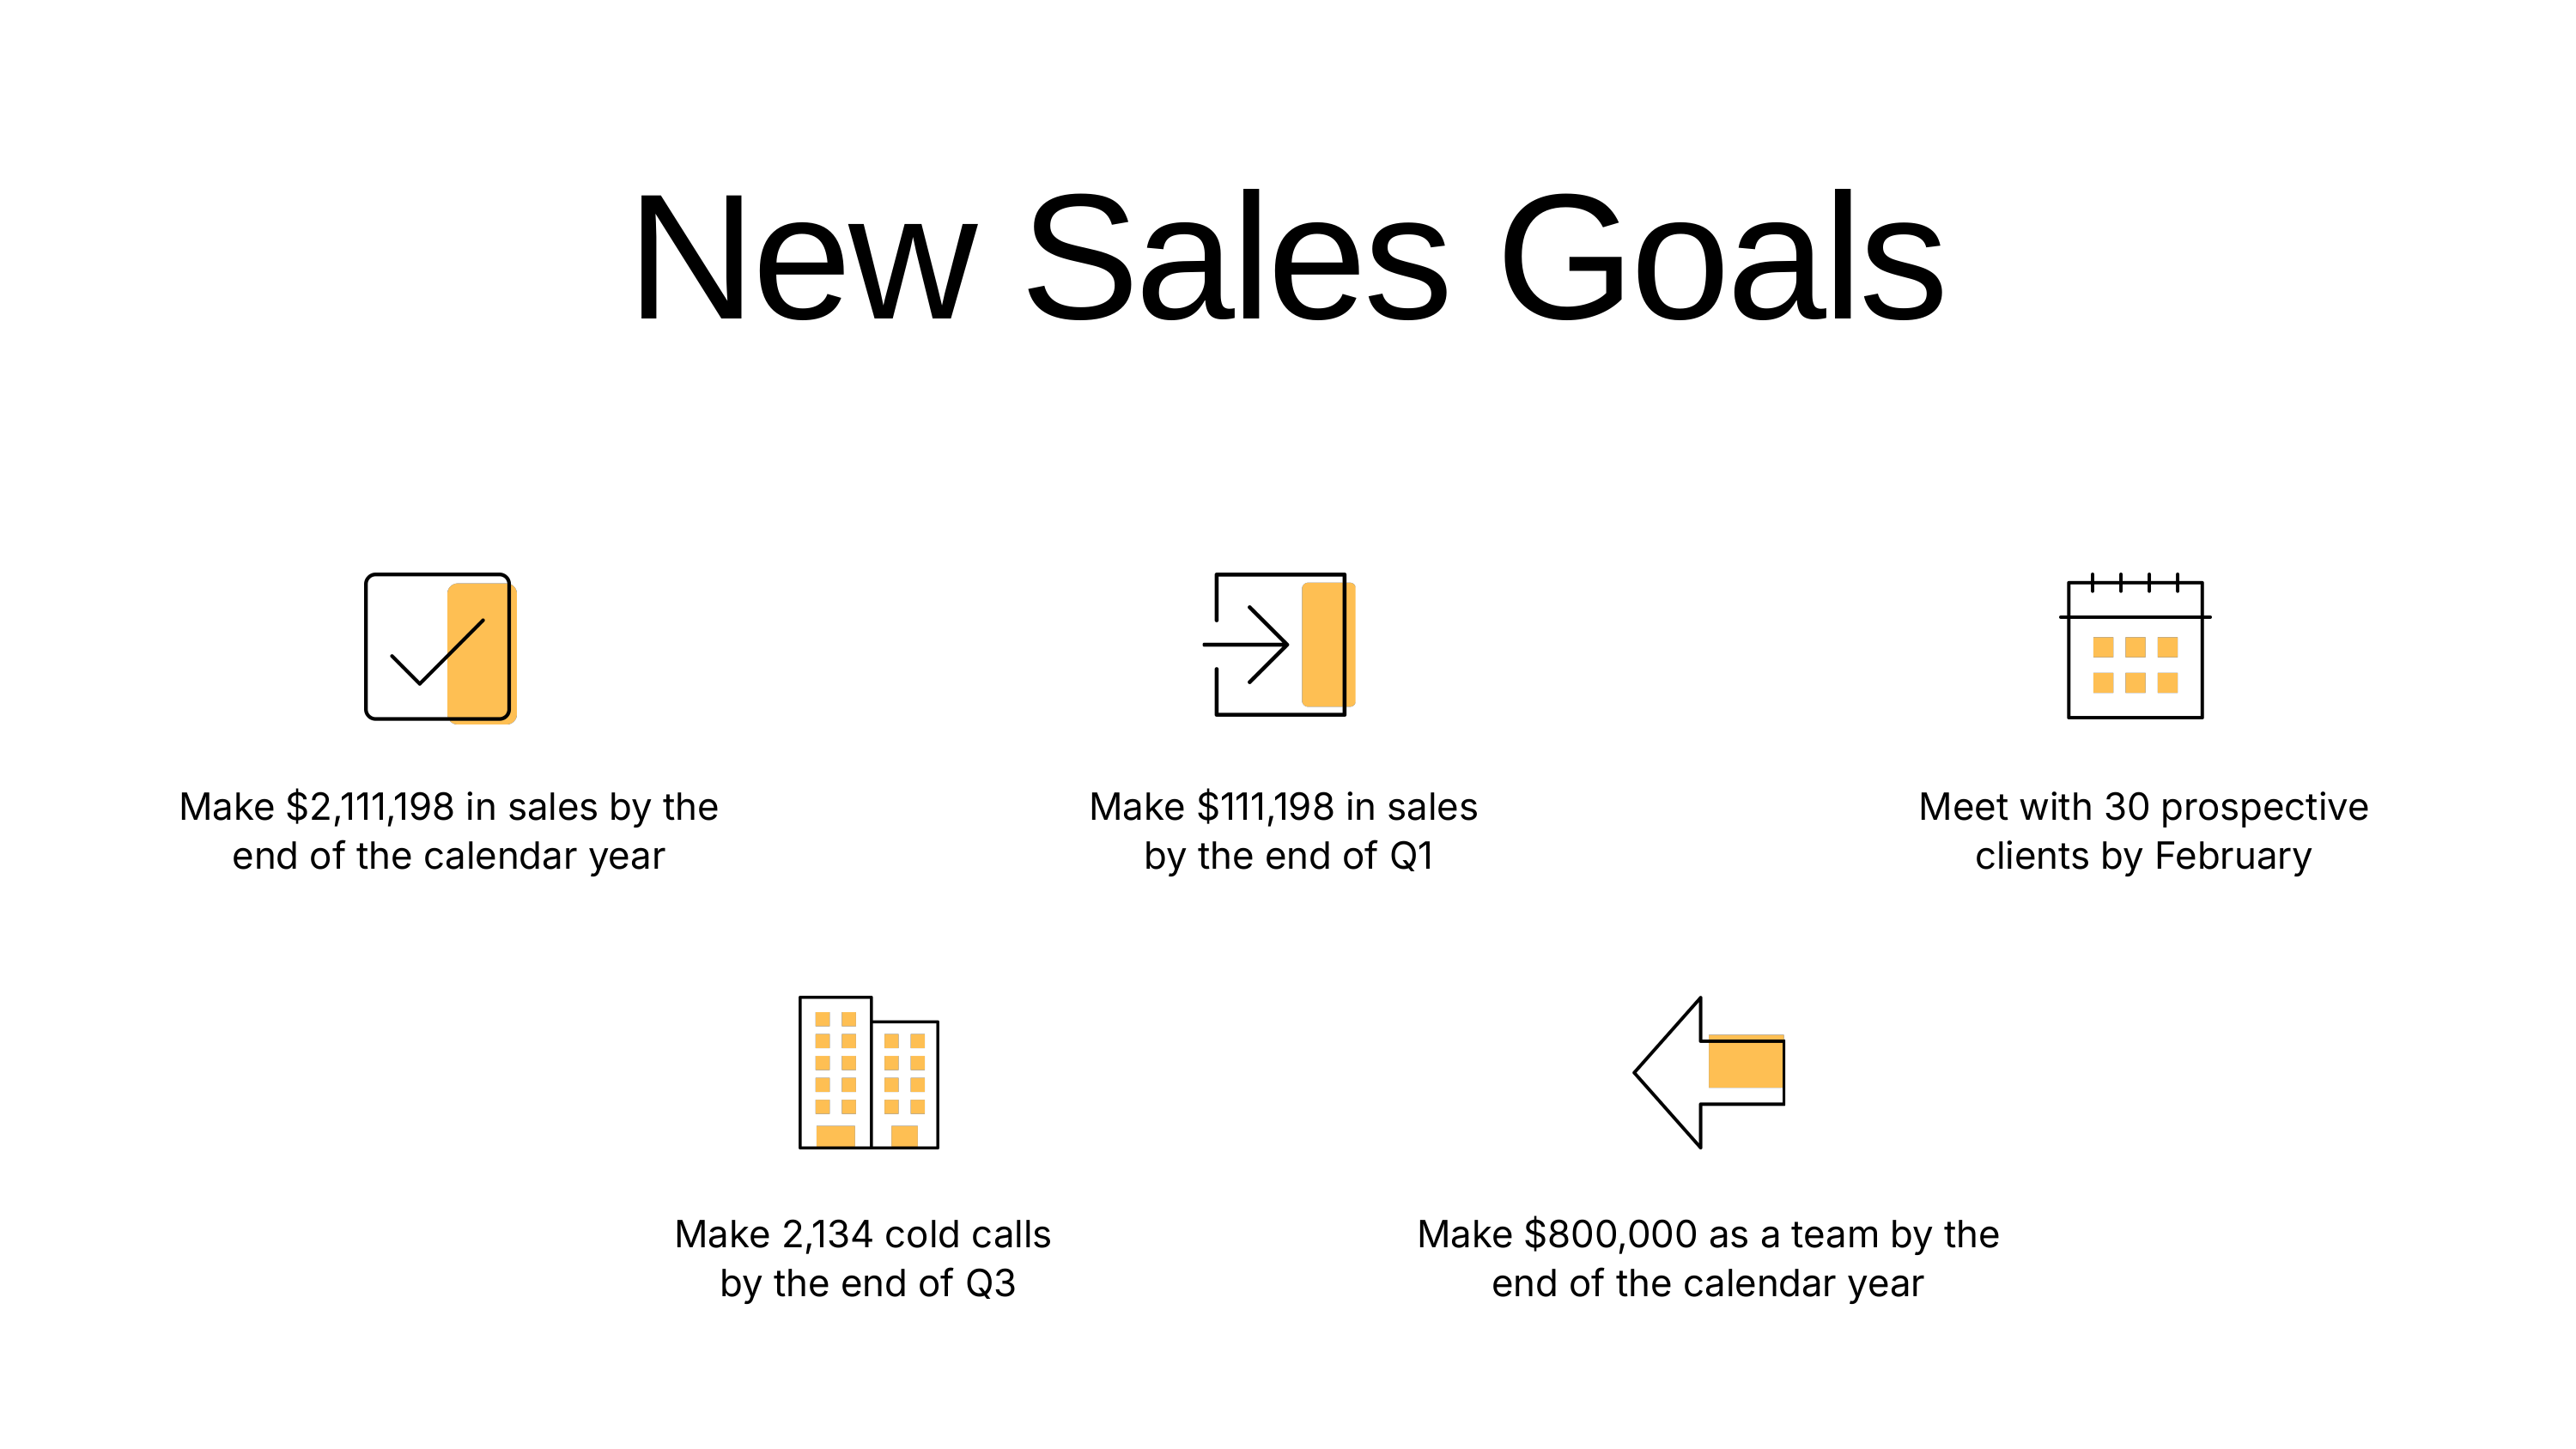

New Sales Goals

Make $2,111,198 in sales by the end of the calendar year
Make $111,198 in sales
by the end of Q1
Meet with 30 prospective clients by February

Make 2,134 cold calls
by the end of Q3
Make $800,000 as a team by the end of the calendar year